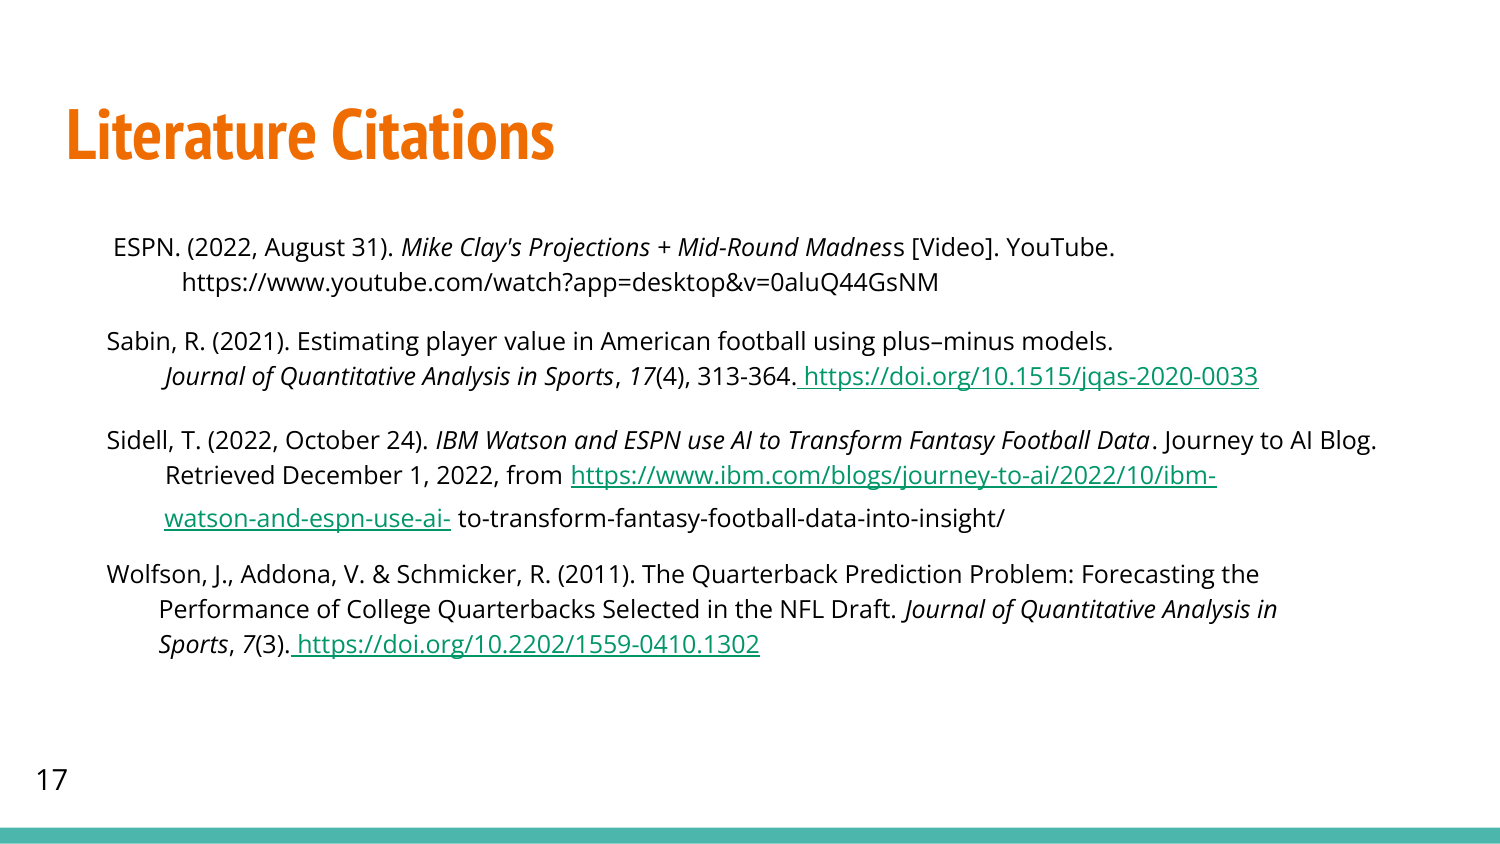

# Literature Citations
 ESPN. (2022, August 31). Mike Clay's Projections + Mid-Round Madness [Video]. YouTube.
https://www.youtube.com/watch?app=desktop&v=0aluQ44GsNM
Sabin, R. (2021). Estimating player value in American football using plus–minus models.
Journal of Quantitative Analysis in Sports, 17(4), 313-364. https://doi.org/10.1515/jqas-2020-0033
Sidell, T. (2022, October 24). IBM Watson and ESPN use AI to Transform Fantasy Football Data. Journey to AI Blog. Retrieved December 1, 2022, from https://www.ibm.com/blogs/journey-to-ai/2022/10/ibm-
       watson-and-espn-use-ai- to-transform-fantasy-football-data-into-insight/
Wolfson, J., Addona, V. & Schmicker, R. (2011). The Quarterback Prediction Problem: Forecasting the
        Performance of College Quarterbacks Selected in the NFL Draft. Journal of Quantitative Analysis in
        Sports, 7(3). https://doi.org/10.2202/1559-0410.1302

17